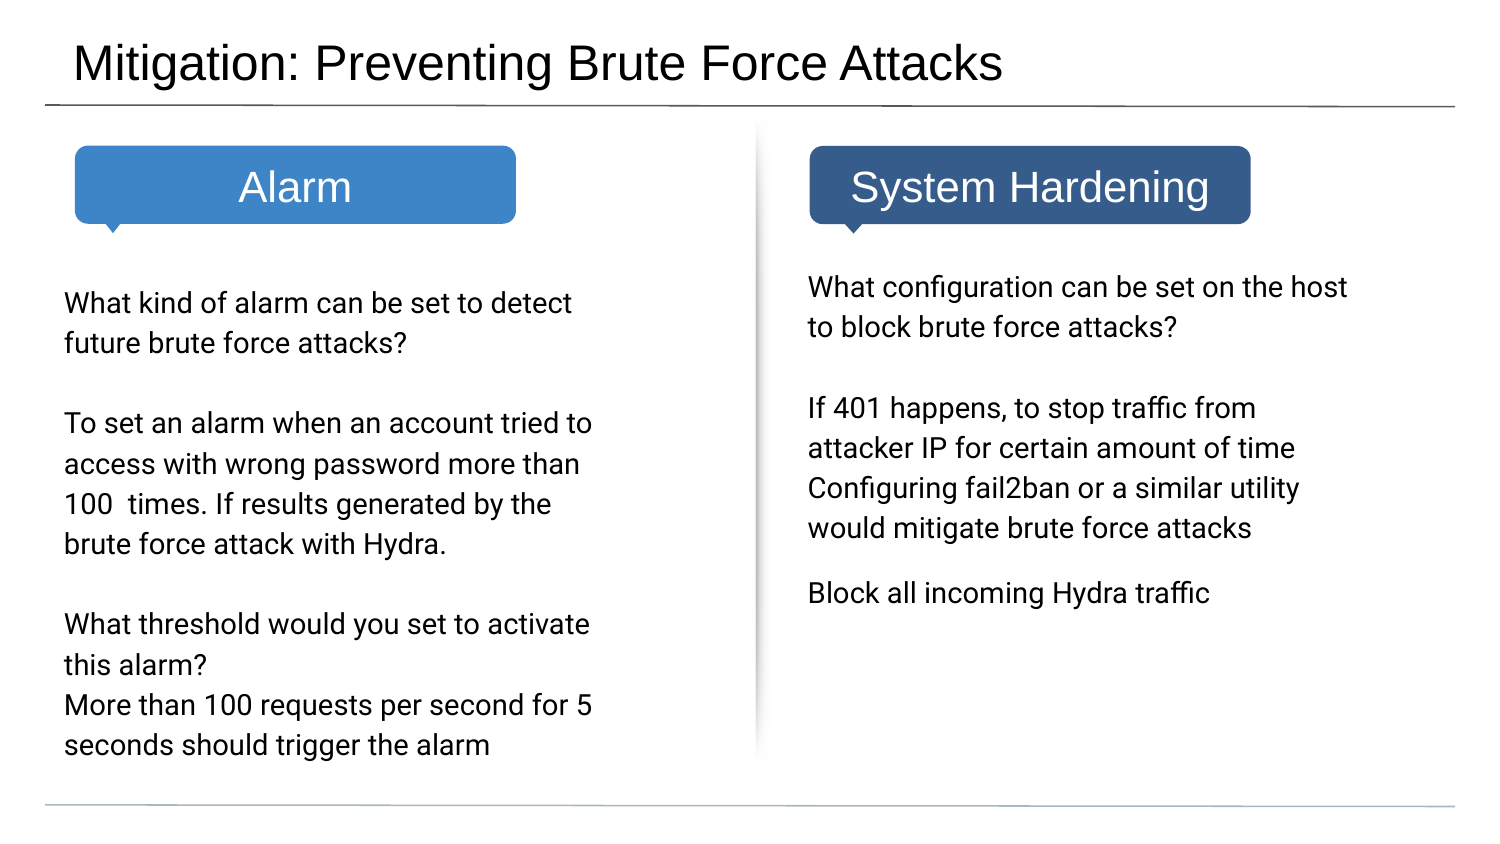

# Mitigation: Preventing Brute Force Attacks
What configuration can be set on the host to block brute force attacks?

If 401 happens, to stop traffic from attacker IP for certain amount of time
Configuring fail2ban or a similar utility would mitigate brute force attacks
Block all incoming Hydra traffic

What kind of alarm can be set to detect future brute force attacks?

To set an alarm when an account tried to access with wrong password more than 100  times. If results generated by the brute force attack with Hydra.

What threshold would you set to activate this alarm?
More than 100 requests per second for 5 seconds should trigger the alarm